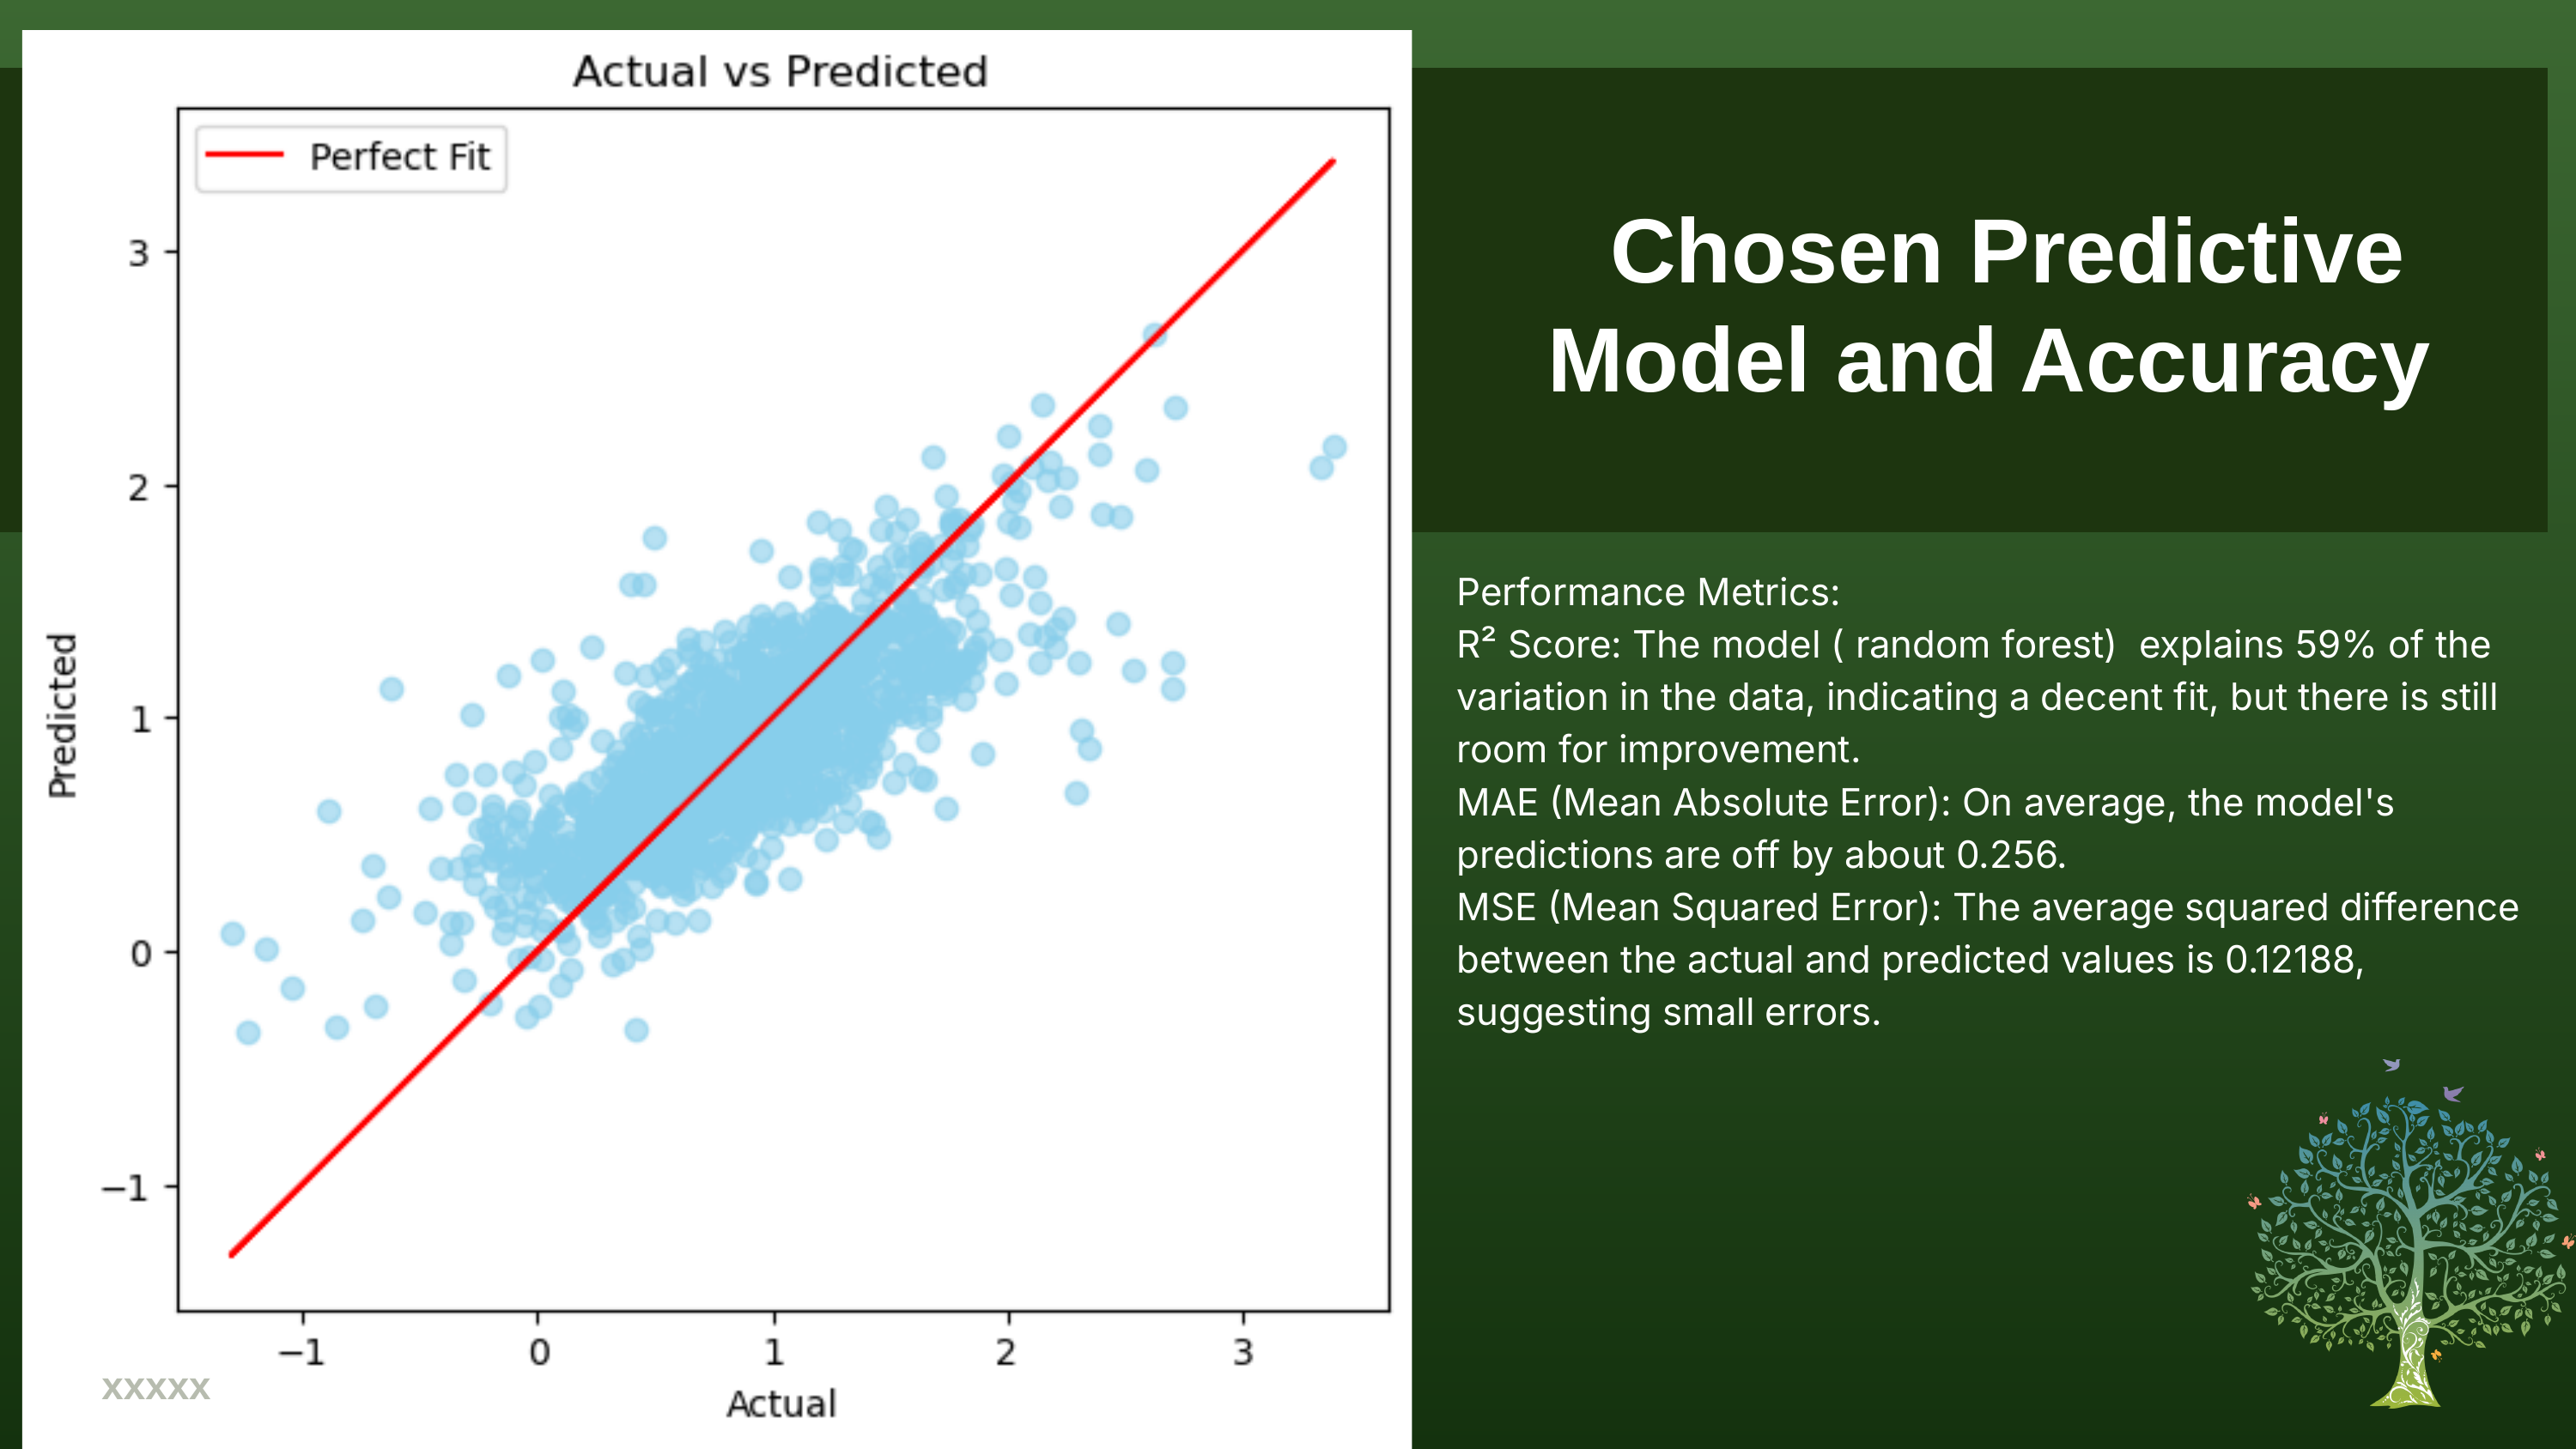

Chosen Predictive
Model and Accuracy
Performance Metrics:
R² Score: The model ( random forest)  explains 59% of the variation in the data, indicating a decent fit, but there is still room for improvement.
MAE (Mean Absolute Error): On average, the model's predictions are off by about 0.256.
MSE (Mean Squared Error): The average squared difference between the actual and predicted values is 0.12188, suggesting small errors.

xxxxx